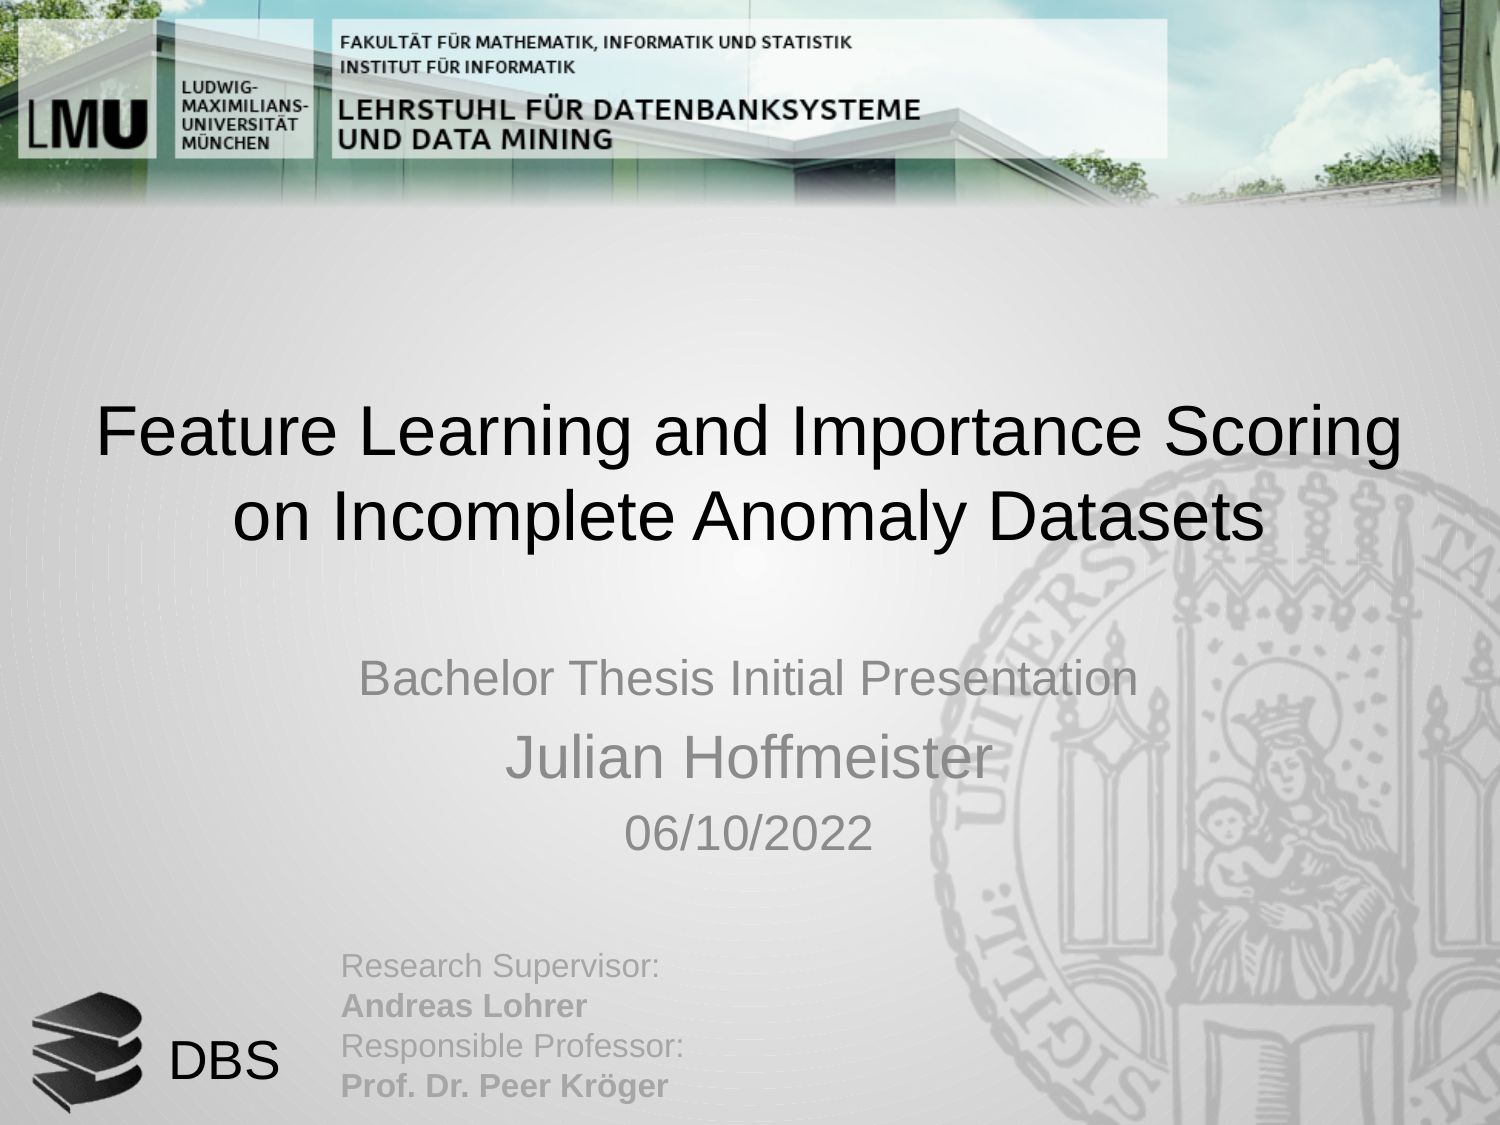

# Feature Learning and Importance Scoring on Incomplete Anomaly Datasets
Bachelor Thesis Initial Presentation
Julian Hoffmeister
06/10/2022
Research Supervisor:
Andreas Lohrer
Responsible Professor:
Prof. Dr. Peer Kröger